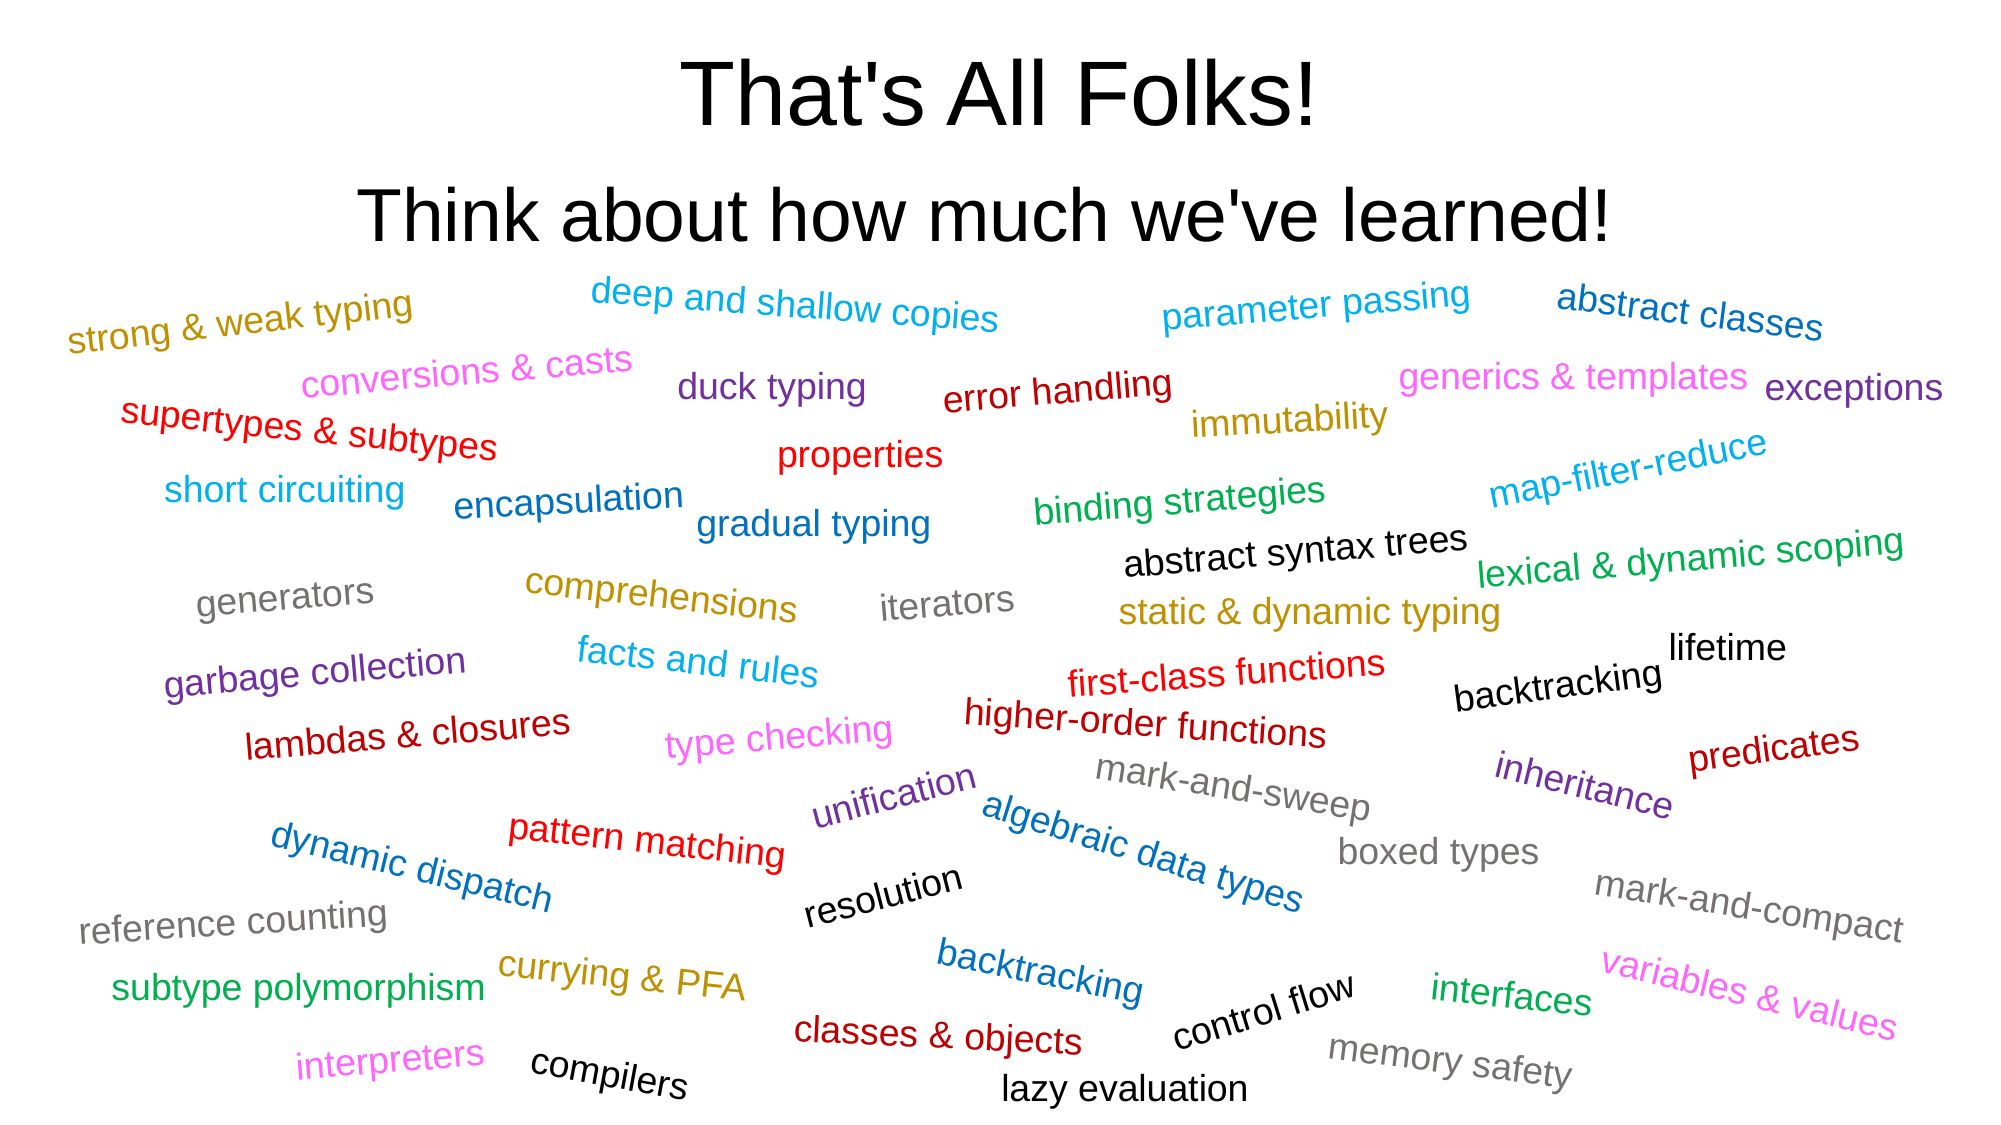

That's All Folks!
Think about how much we've learned!
deep and shallow copies
parameter passing
abstract classes
strong & weak typing
conversions & casts
generics & templates
duck typing
exceptions
error handling
immutability
supertypes & subtypes
properties
map-filter-reduce
short circuiting
encapsulation
binding strategies
gradual typing
abstract syntax trees
lexical & dynamic scoping
comprehensions
generators
iterators
static & dynamic typing
lifetime
facts and rules
garbage collection
first-class functions
backtracking
higher-order functions
lambdas & closures
type checking
predicates
inheritance
mark-and-sweep
unification
pattern matching
boxed types
algebraic data types
dynamic dispatch
resolution
mark-and-compact
reference counting
backtracking
currying & PFA
subtype polymorphism
variables & values
interfaces
control flow
classes & objects
interpreters
memory safety
compilers
lazy evaluation